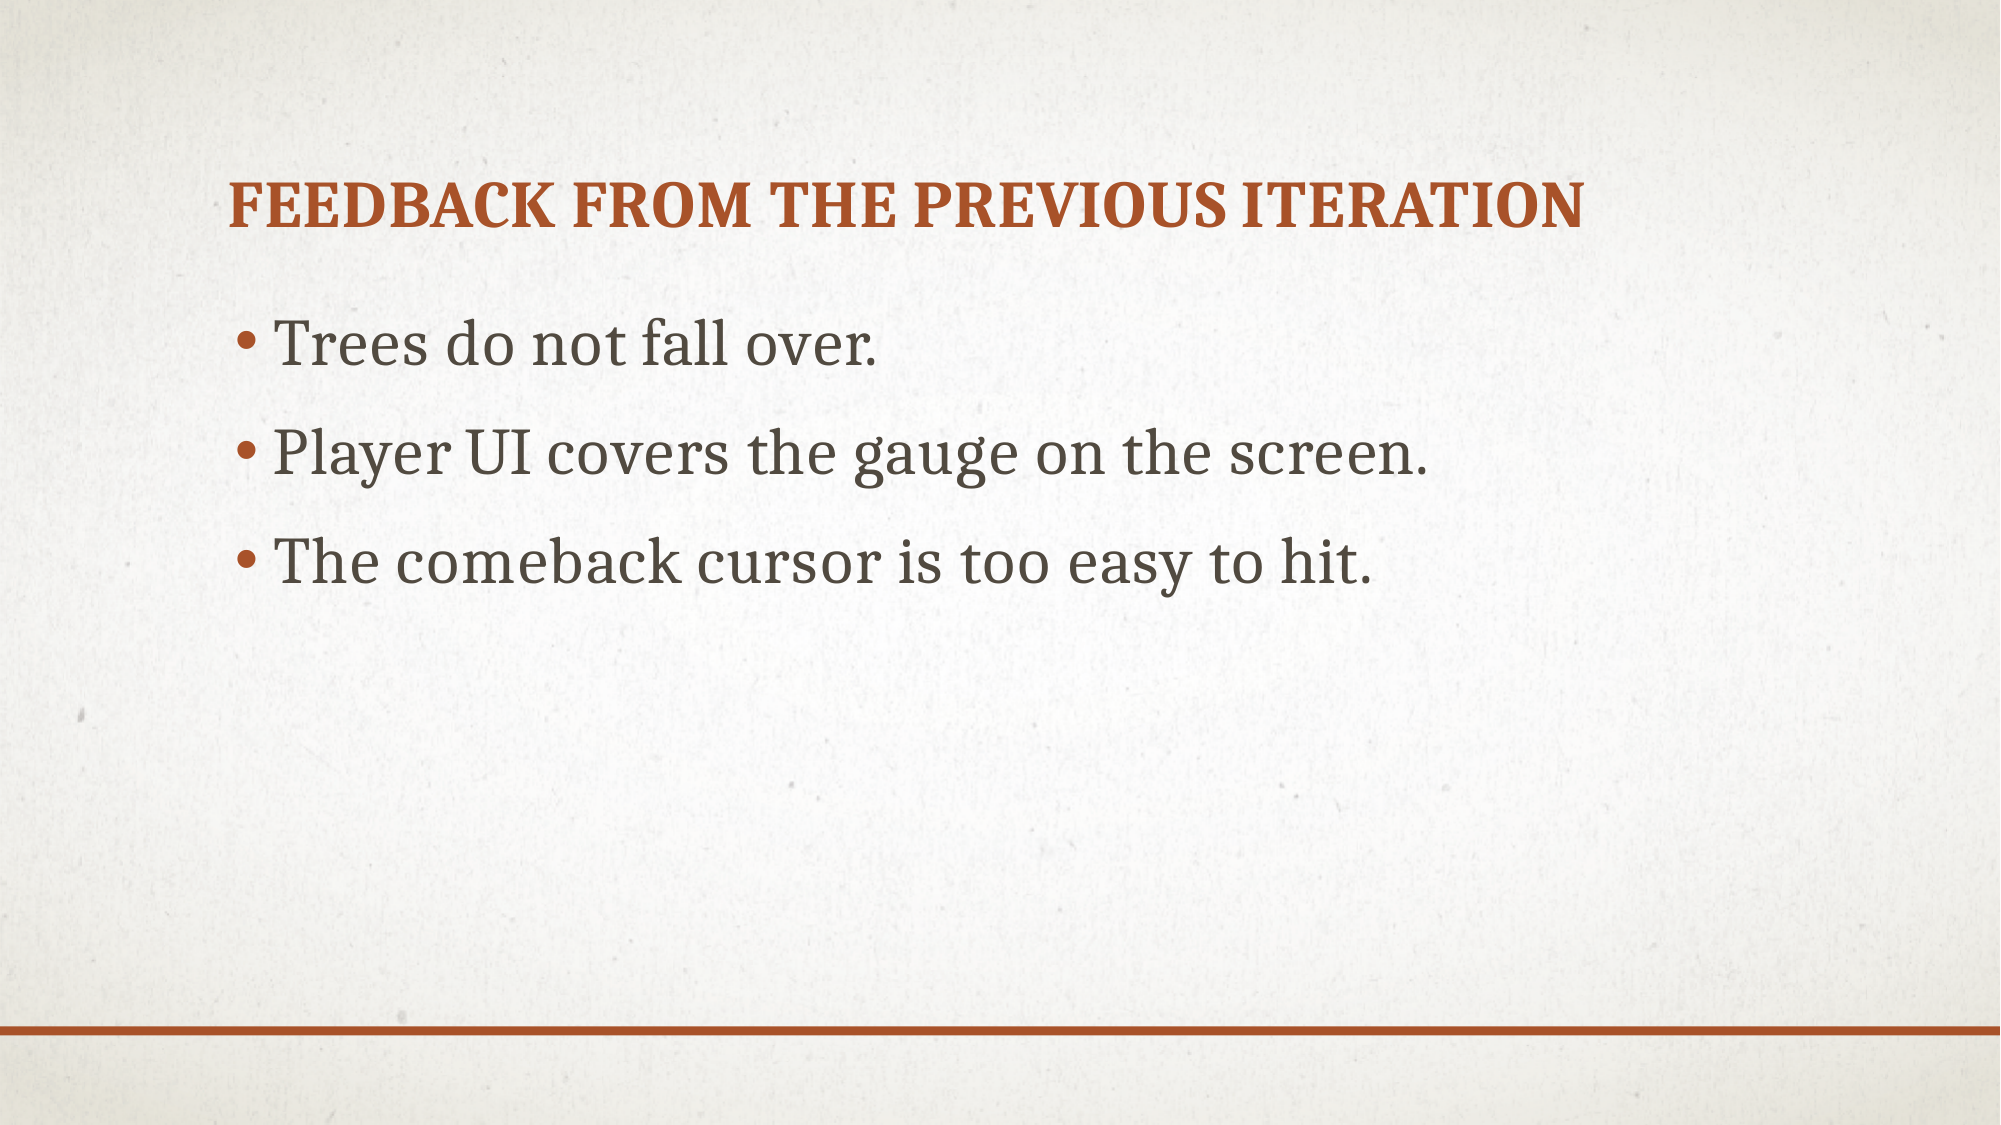

# Feedback from the previous iteration
Trees do not fall over.
Player UI covers the gauge on the screen.
The comeback cursor is too easy to hit.